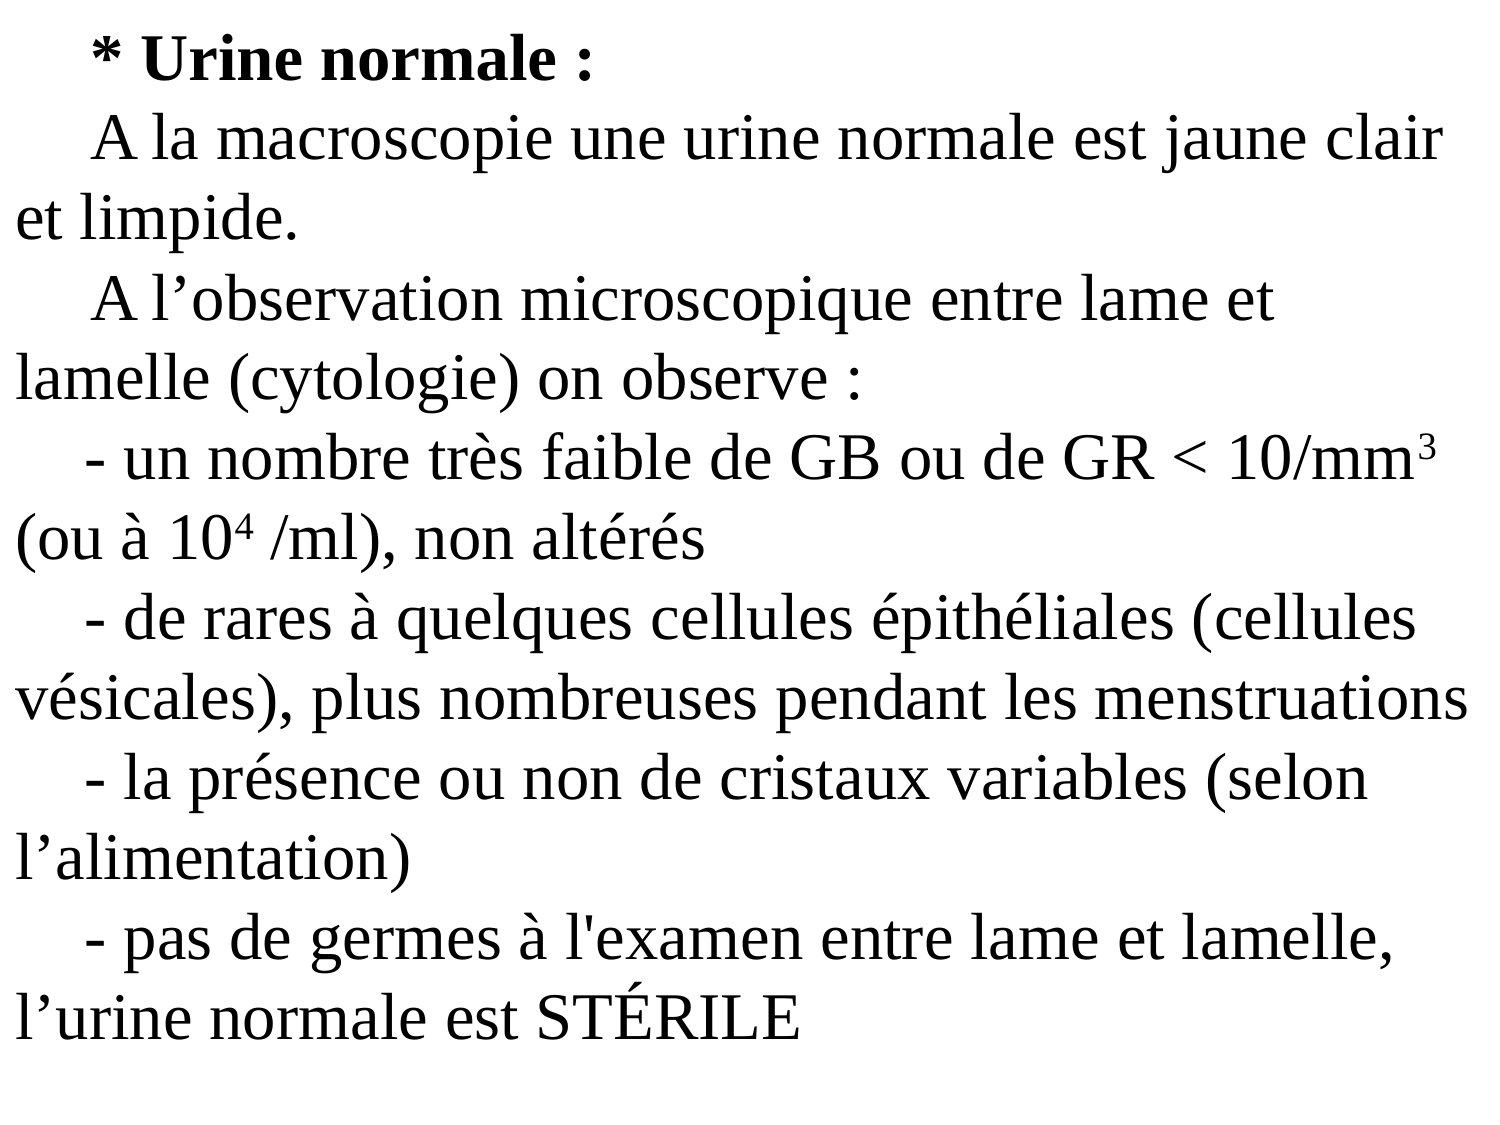

* Urine normale :
A la macroscopie une urine normale est jaune clair et limpide.
A l’observation microscopique entre lame et lamelle (cytologie) on observe :
- un nombre très faible de GB ou de GR < 10/mm3 (ou à 104 /ml), non altérés
- de rares à quelques cellules épithéliales (cellules vésicales), plus nombreuses pendant les menstruations
- la présence ou non de cristaux variables (selon l’alimentation)
- pas de germes à l'examen entre lame et lamelle, l’urine normale est STÉRILE